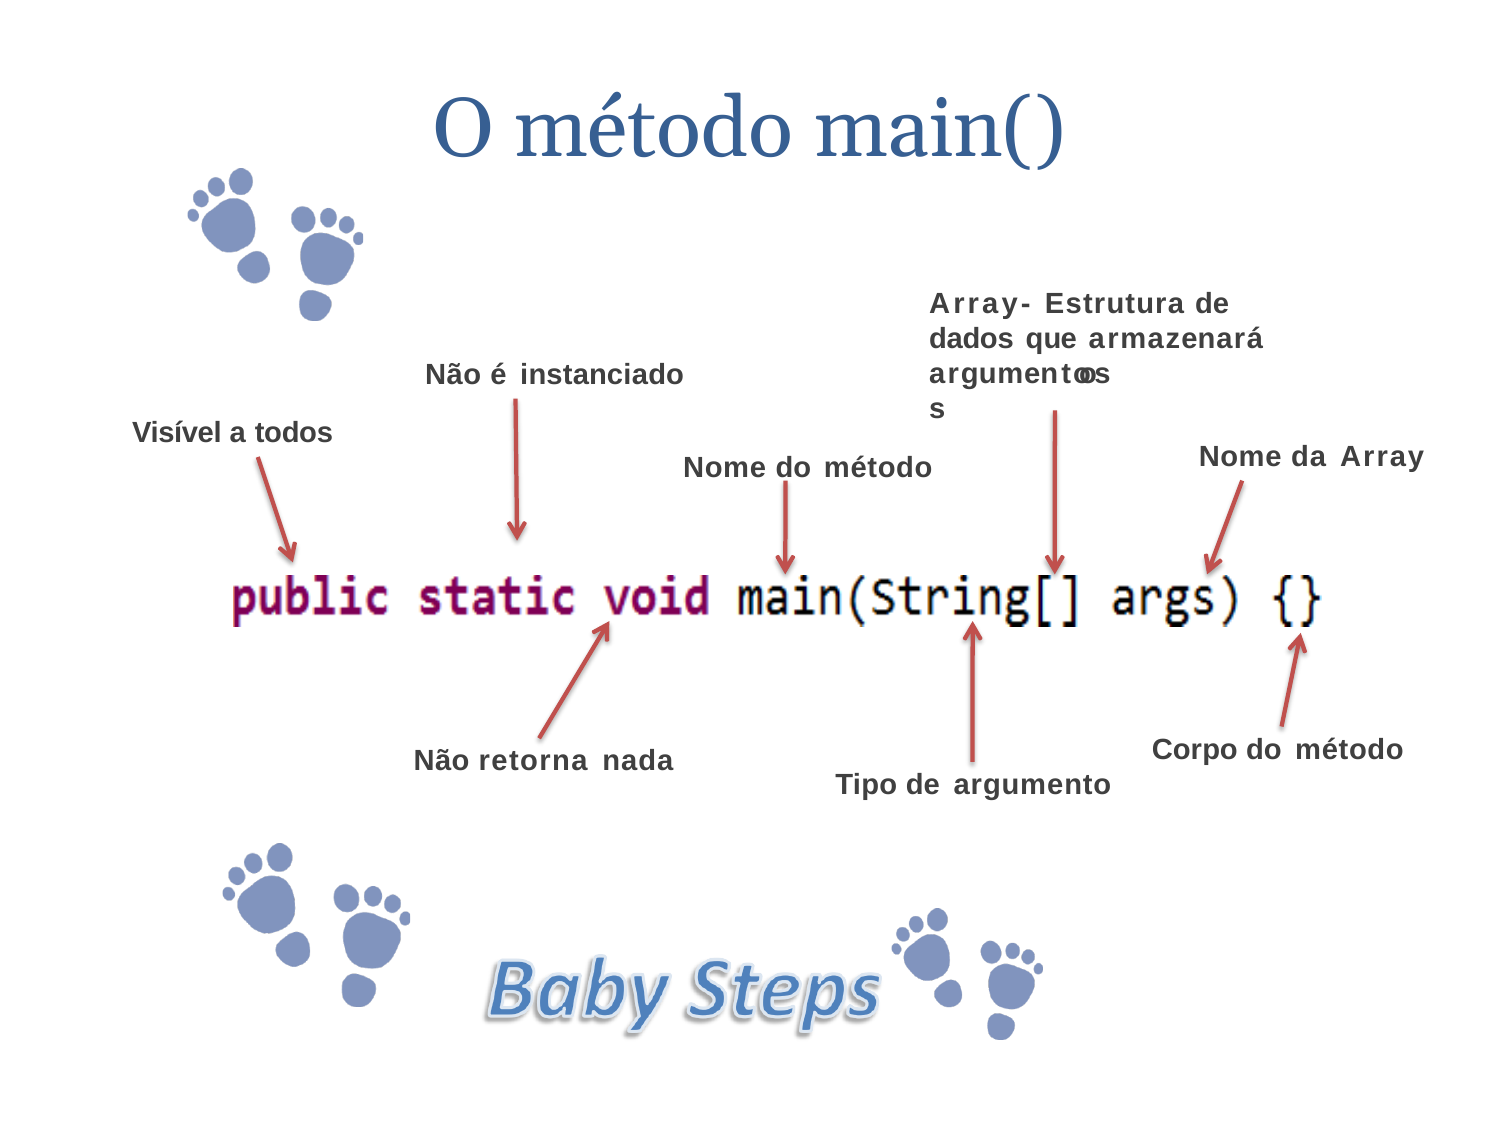

O método main()

Array- Estrutura de  dados que armazenará	os
argumentos
Não é instanciado

Visível a todos
Nome da Array
Nome do método

Corpo do método
Não retorna nada
Tipo de argumento